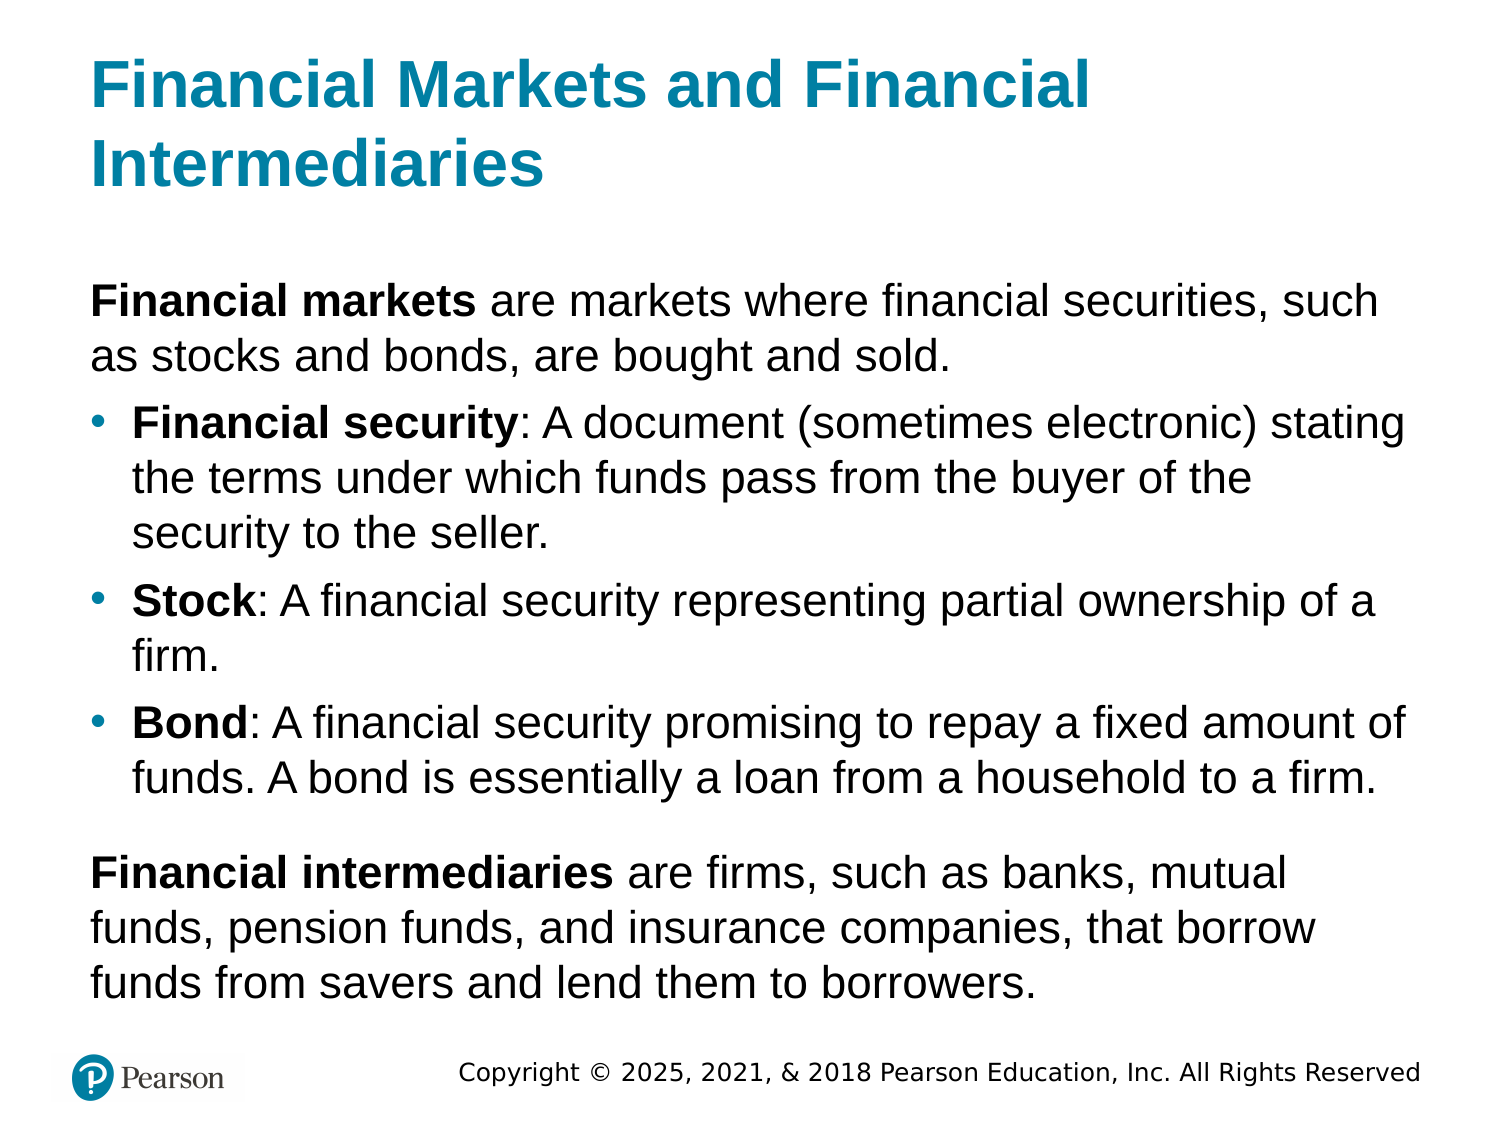

# Financial Markets and Financial Intermediaries
Financial markets are markets where financial securities, such as stocks and bonds, are bought and sold.
Financial security: A document (sometimes electronic) stating the terms under which funds pass from the buyer of the security to the seller.
Stock: A financial security representing partial ownership of a firm.
Bond: A financial security promising to repay a fixed amount of funds. A bond is essentially a loan from a household to a firm.
Financial intermediaries are firms, such as banks, mutual funds, pension funds, and insurance companies, that borrow funds from savers and lend them to borrowers.